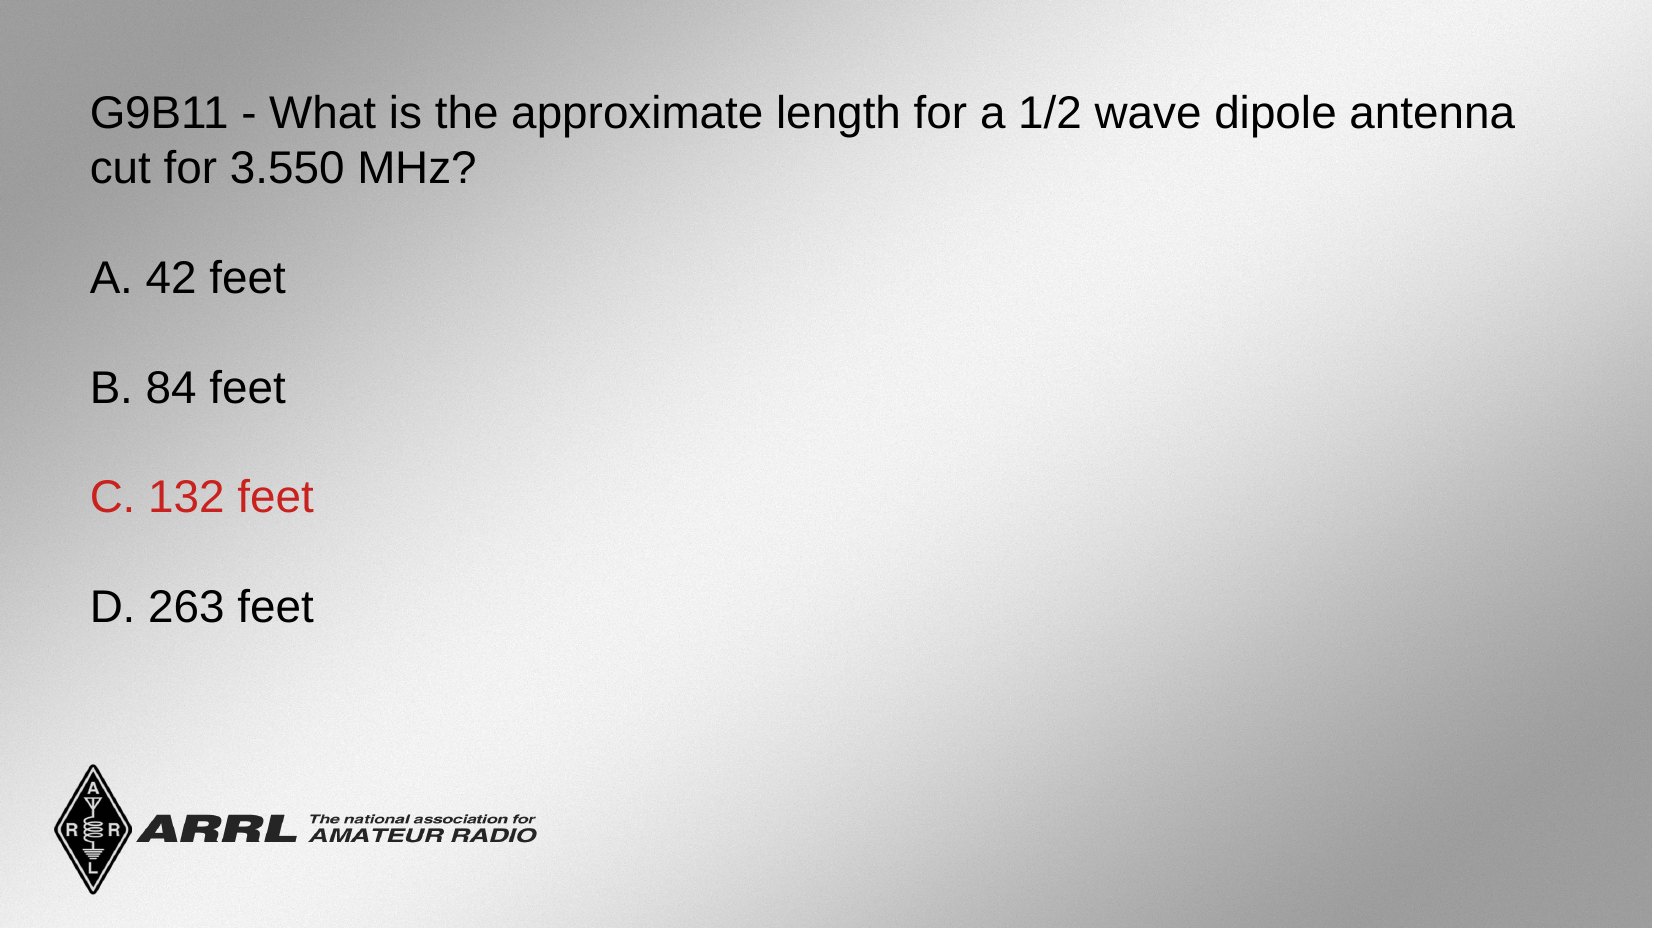

G9B11 - What is the approximate length for a 1/2 wave dipole antenna cut for 3.550 MHz?

A. 42 feet

B. 84 feet

C. 132 feet

D. 263 feet